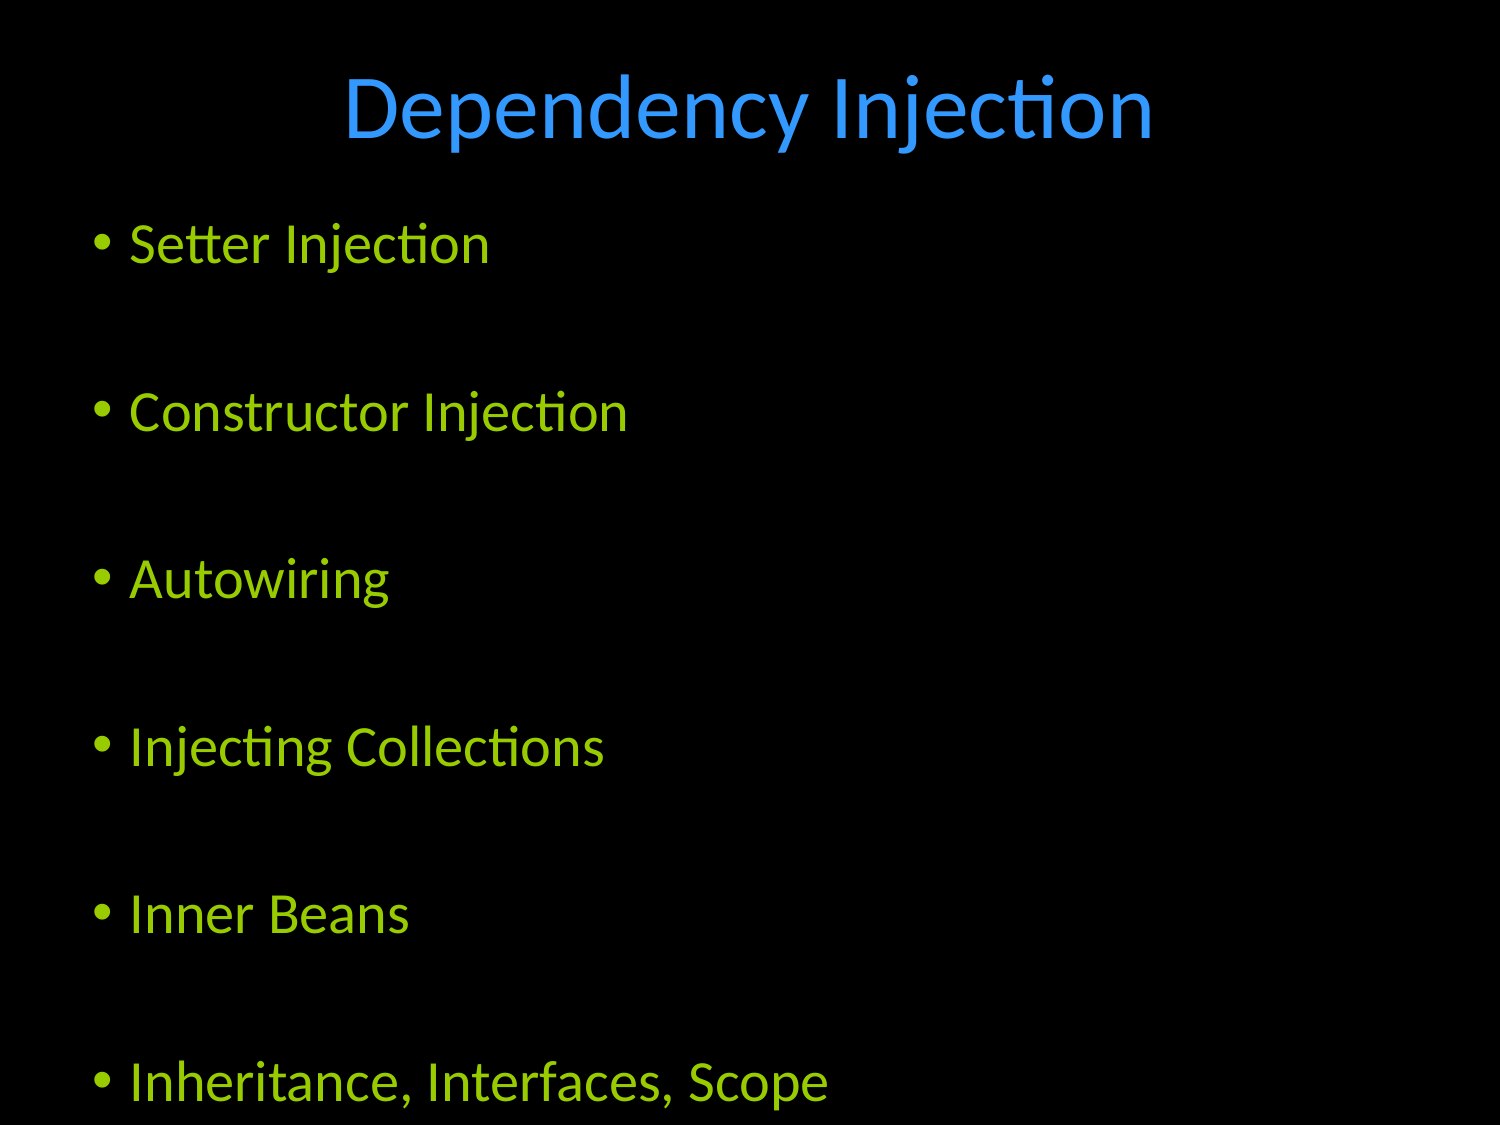

# Dependency Injection
Setter Injection

Constructor Injection

Autowiring

Injecting Collections

Inner Beans

Inheritance, Interfaces, Scope